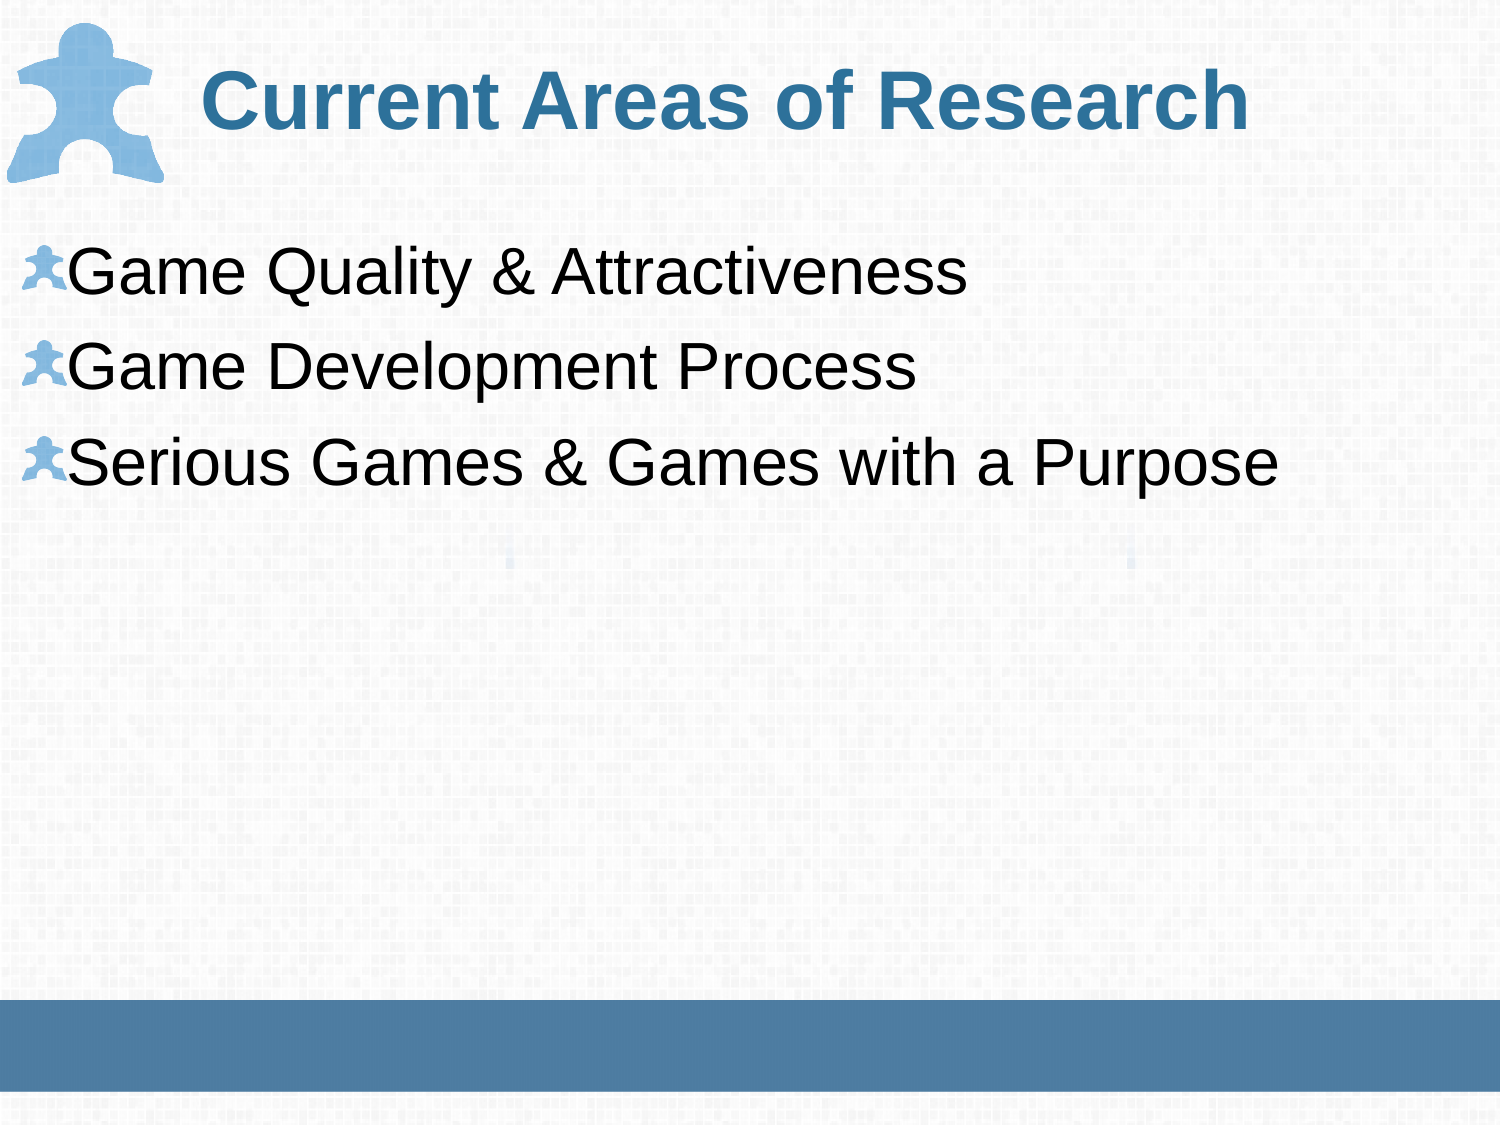

# Current Areas of Research
Game Quality & Attractiveness
Game Development Process
Serious Games & Games with a Purpose